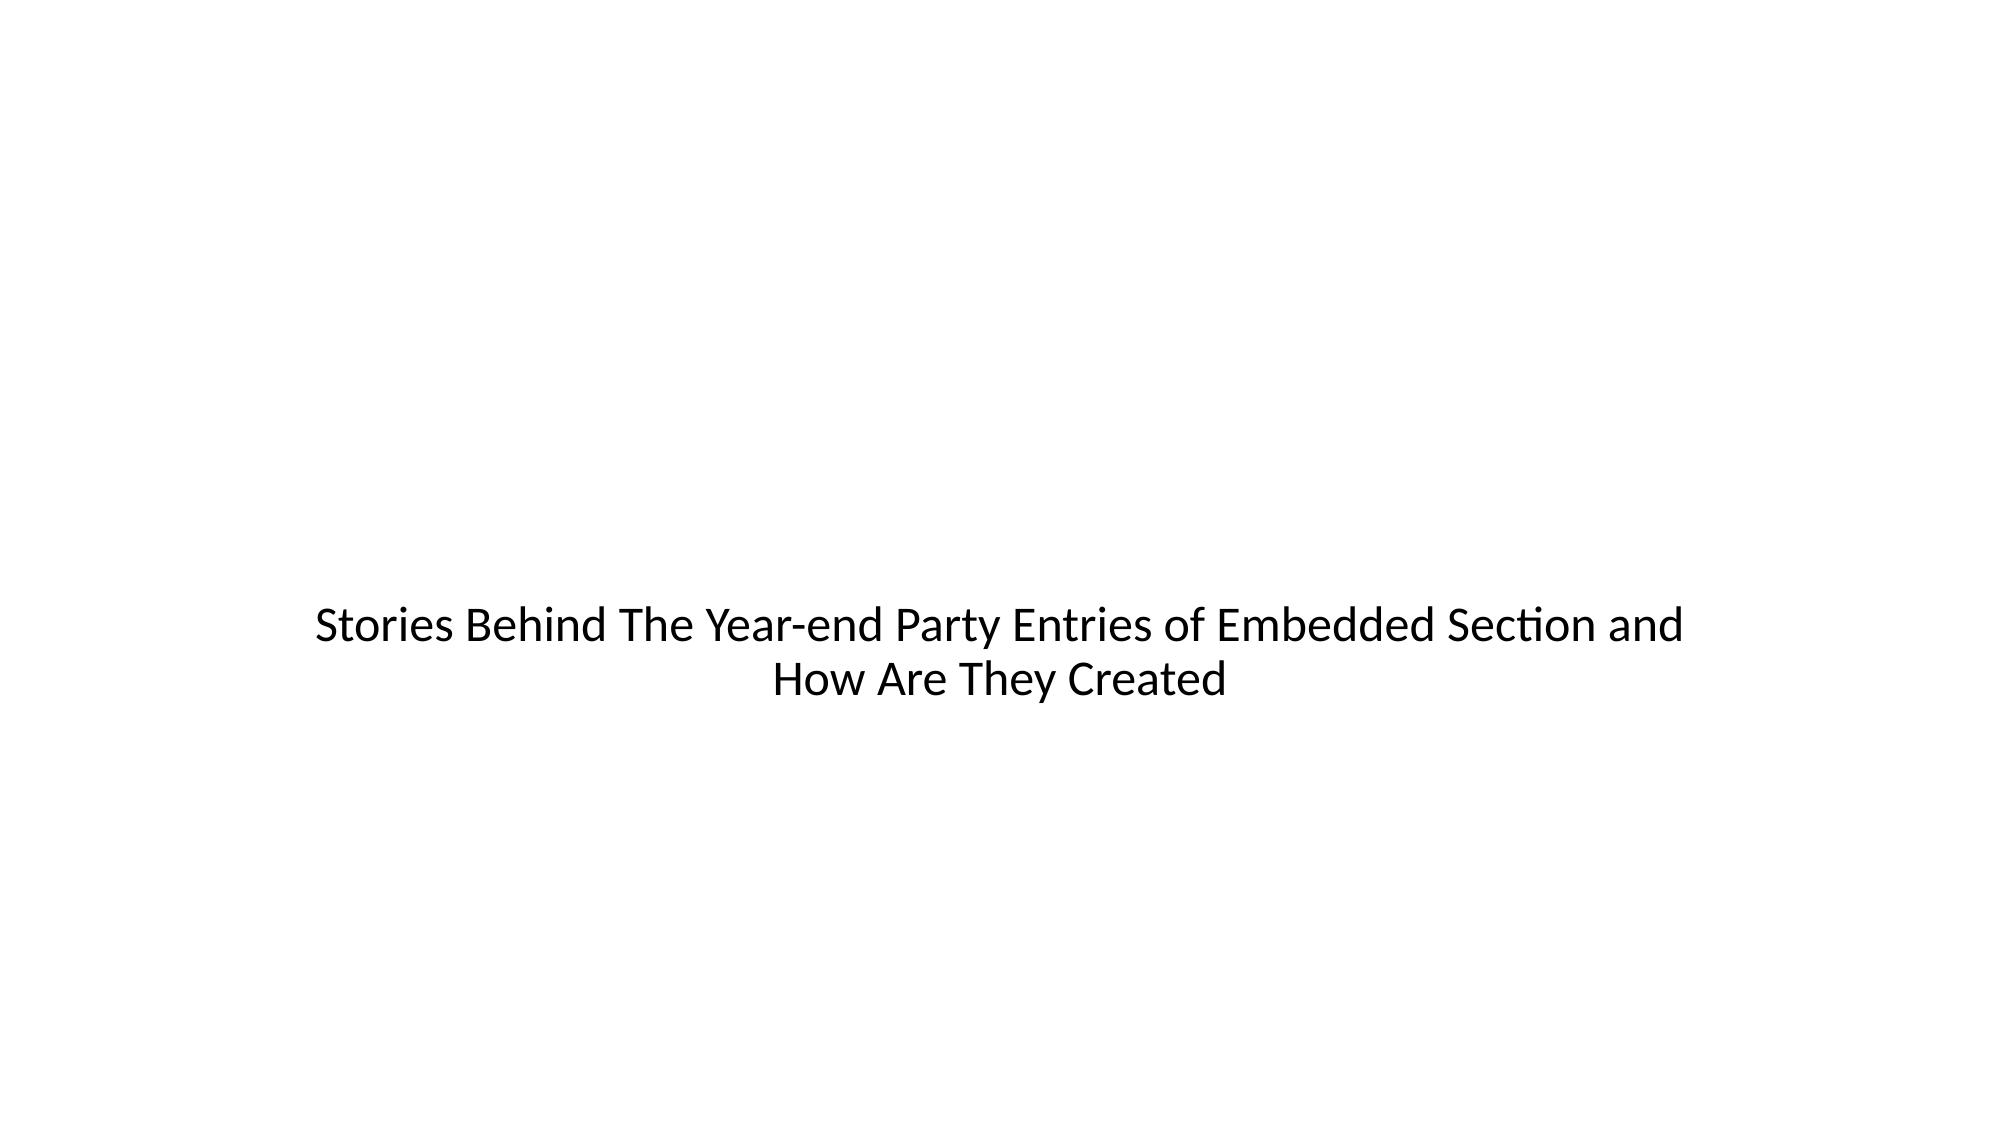

Stories Behind The Year-end Party Entries of Embedded Section and How Are They Created